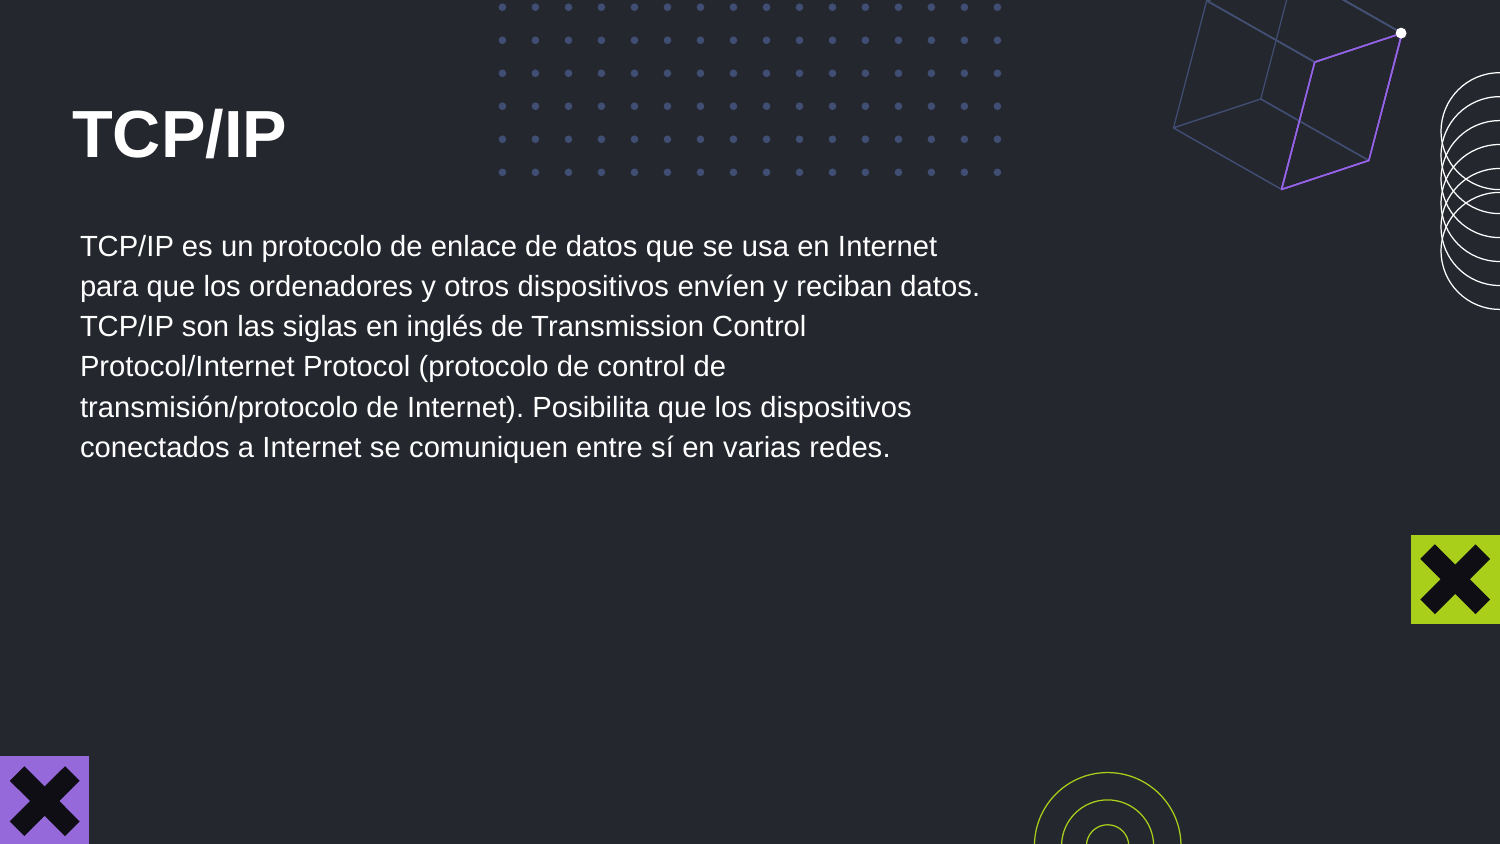

TCP/IP
TCP/IP es un protocolo de enlace de datos que se usa en Internet para que los ordenadores y otros dispositivos envíen y reciban datos. TCP/IP son las siglas en inglés de Transmission Control Protocol/Internet Protocol (protocolo de control de transmisión/protocolo de Internet). Posibilita que los dispositivos conectados a Internet se comuniquen entre sí en varias redes.